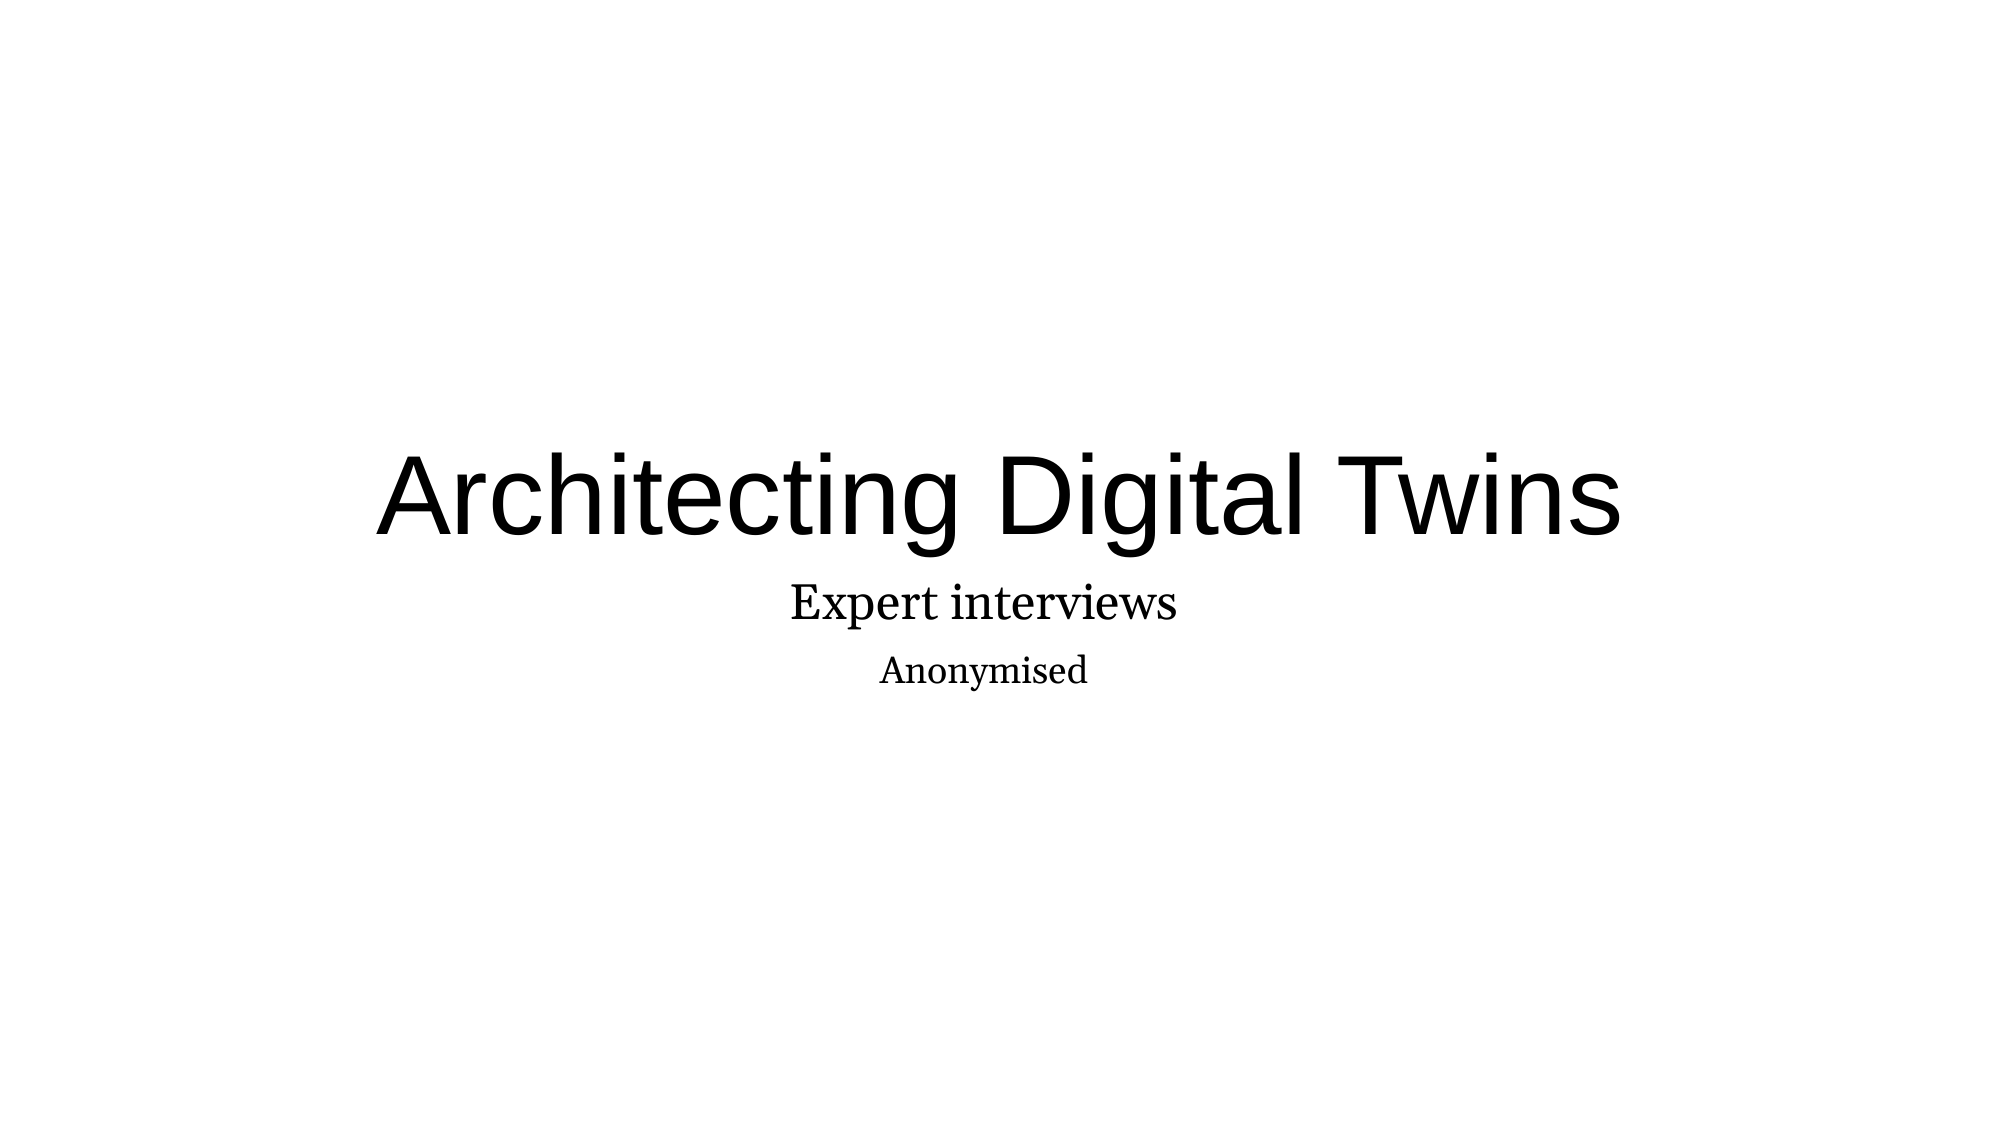

# Architecting Digital Twins
Expert interviews
Anonymised